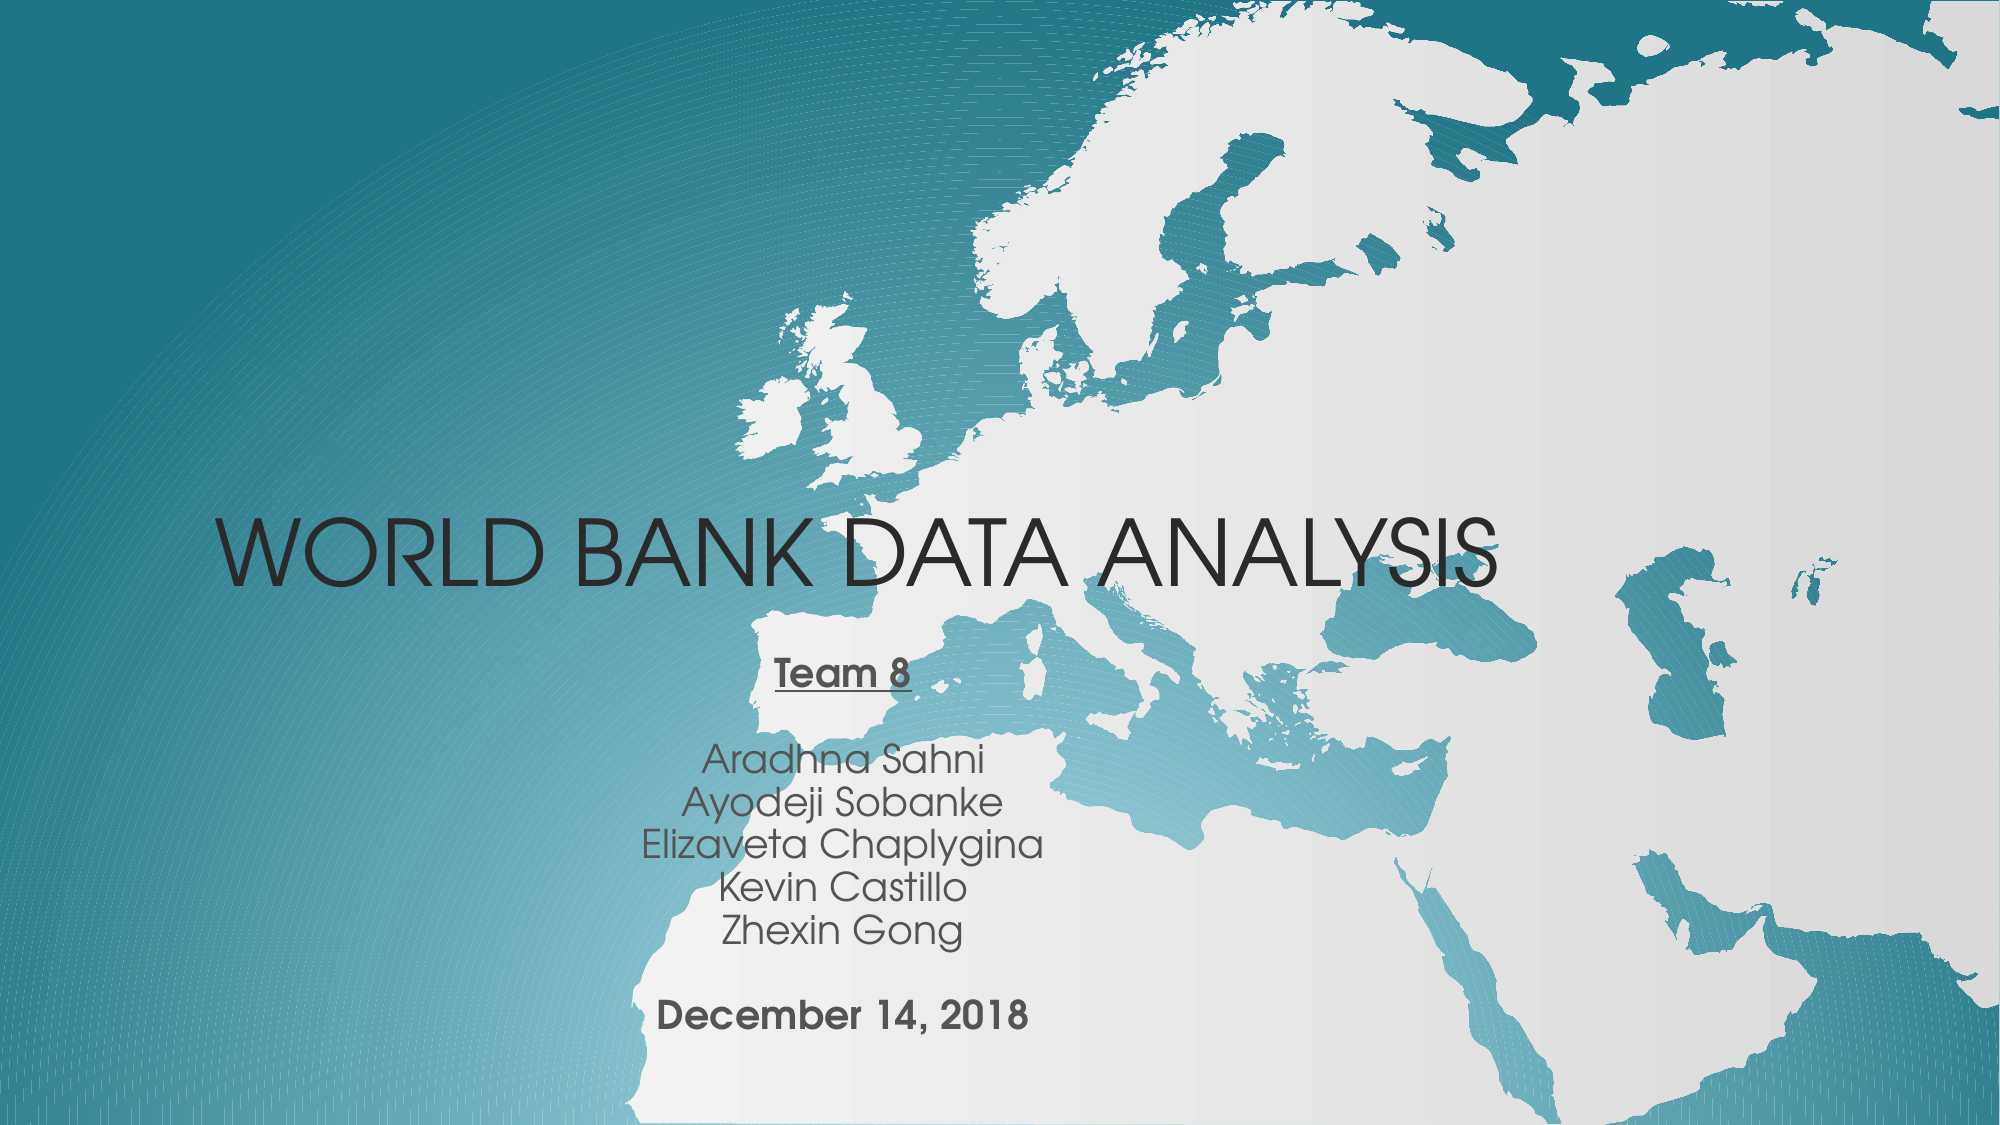

# World Bank Data Analysis
Team 8

Aradhna Sahni
Ayodeji Sobanke
Elizaveta Chaplygina
Kevin Castillo
Zhexin Gong

December 14, 2018